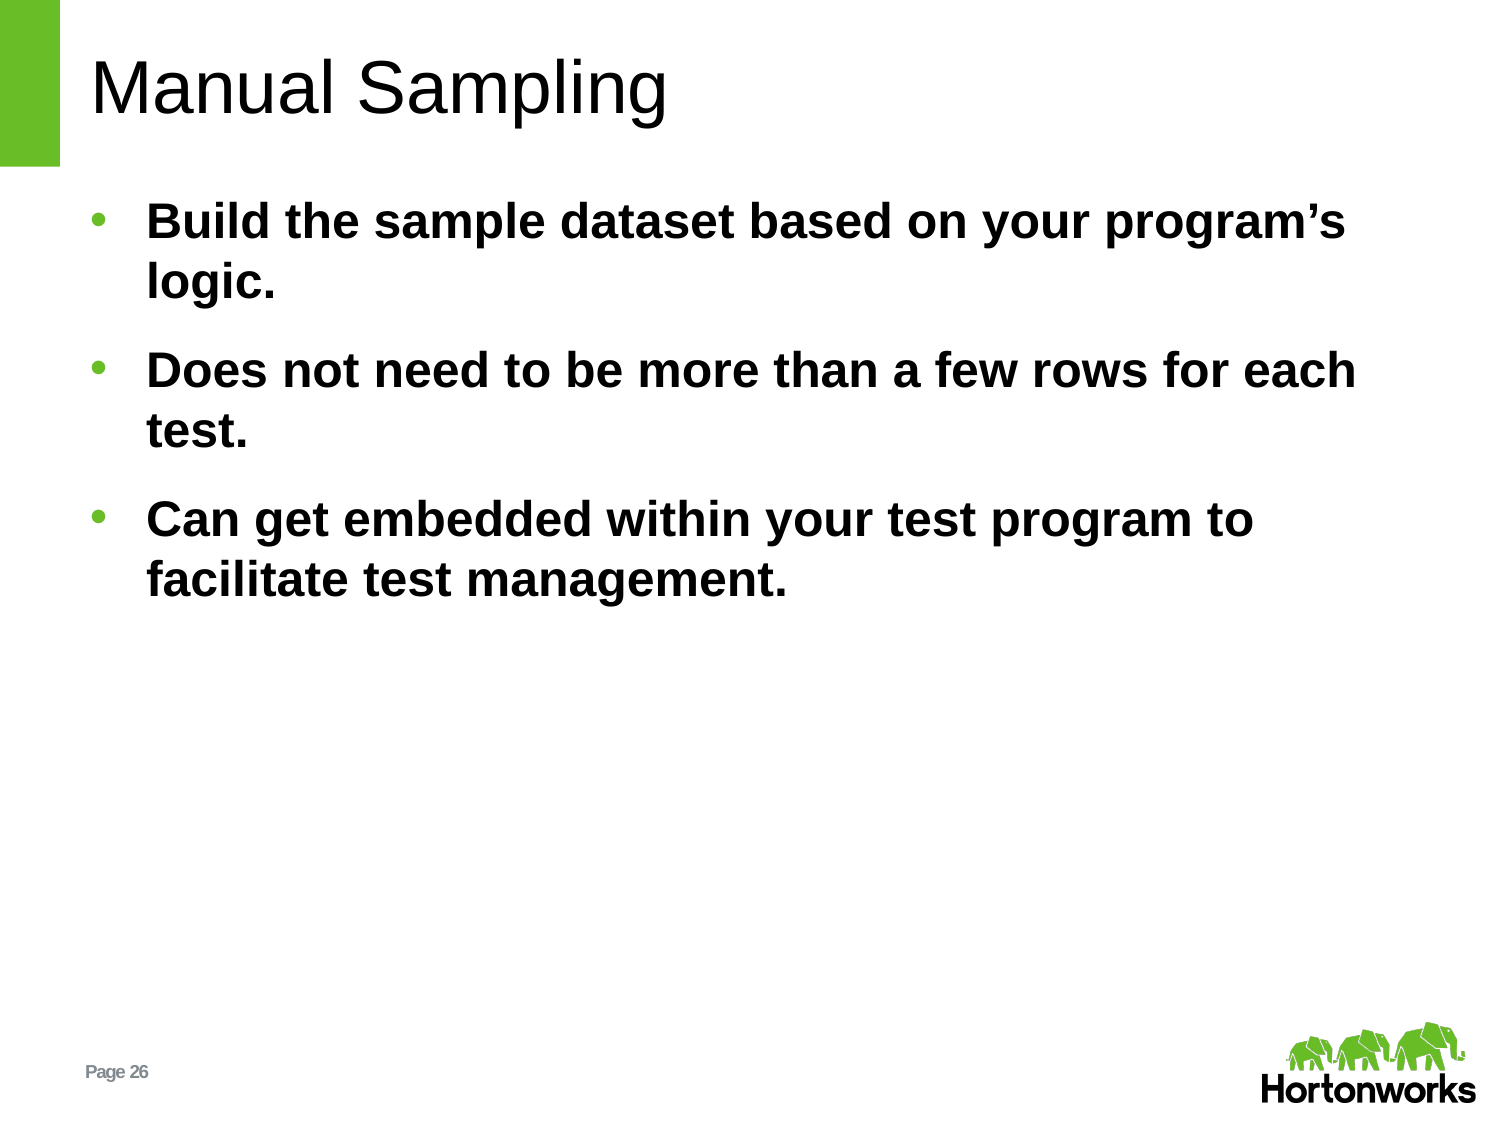

# Manual Sampling
Build the sample dataset based on your program’s logic.
Does not need to be more than a few rows for each test.
Can get embedded within your test program to facilitate test management.